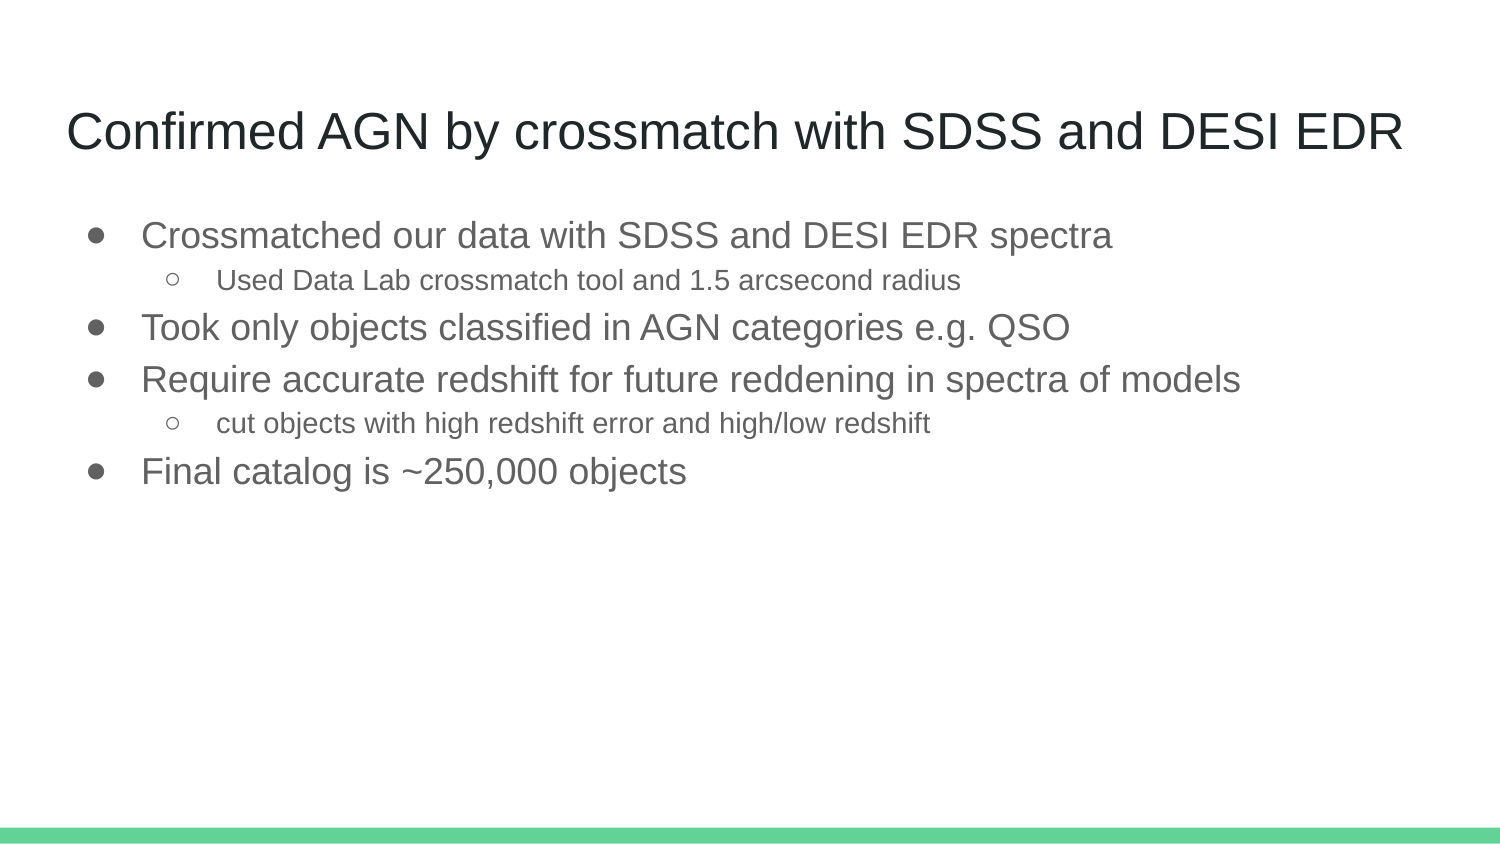

# Confirmed AGN by crossmatch with SDSS and DESI EDR
Crossmatched our data with SDSS and DESI EDR spectra
Used Data Lab crossmatch tool and 1.5 arcsecond radius
Took only objects classified in AGN categories e.g. QSO
Require accurate redshift for future reddening in spectra of models
cut objects with high redshift error and high/low redshift
Final catalog is ~250,000 objects